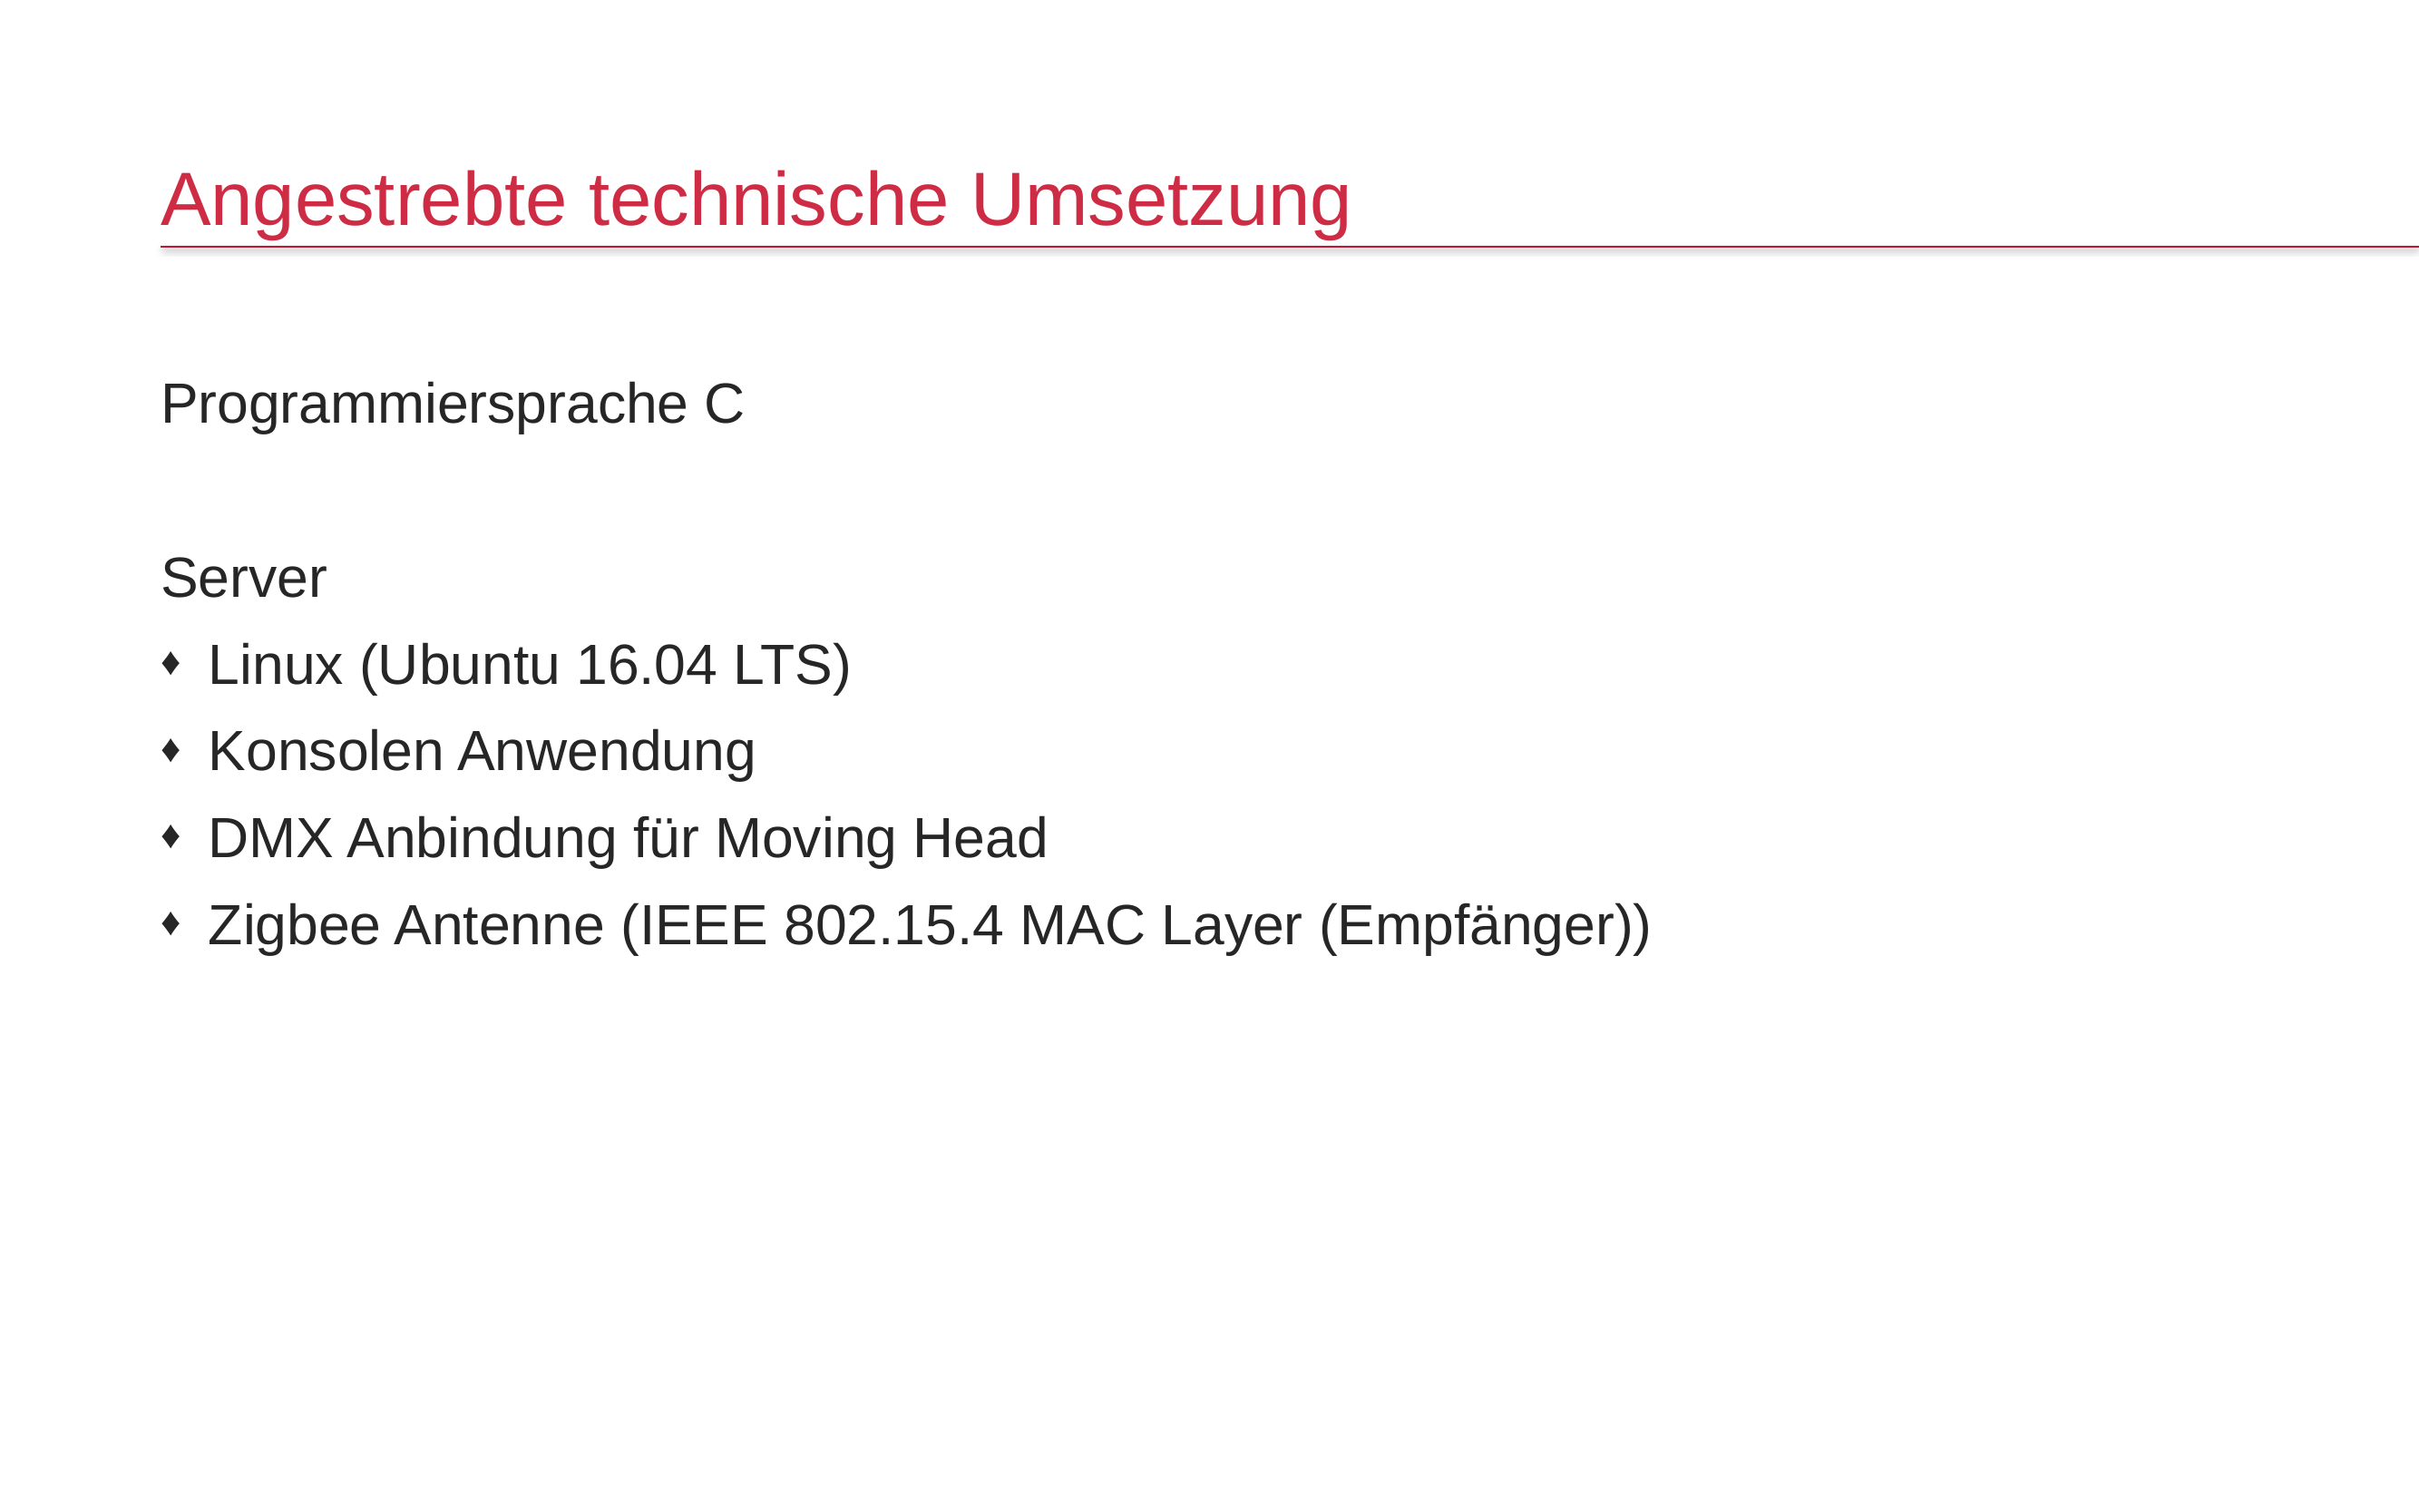

# Angestrebte technische Umsetzung
Programmiersprache C

Server
Linux (Ubuntu 16.04 LTS)
Konsolen Anwendung
DMX Anbindung für Moving Head
Zigbee Antenne (IEEE 802.15.4 MAC Layer (Empfänger))